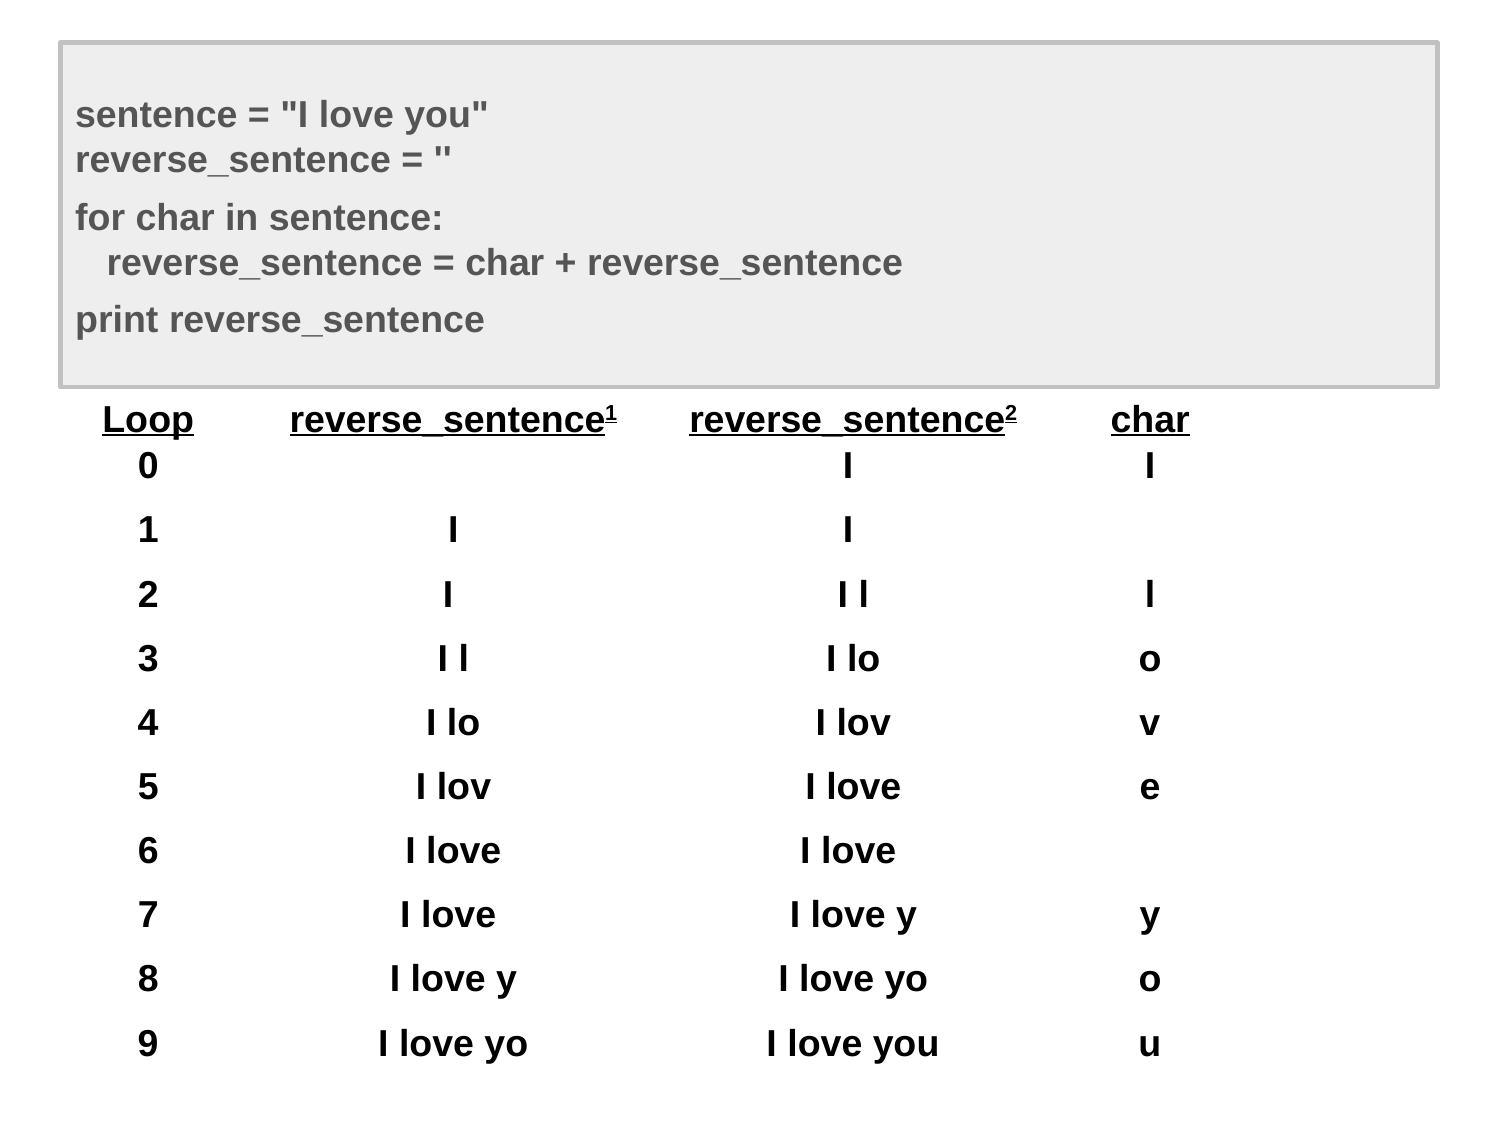

sentence = "I love you"
reverse_sentence = ''
for char in sentence:
   reverse_sentence = char + reverse_sentence
print reverse_sentence
Loop
reverse_sentence1
reverse_sentence2
char
0

I
I
1
I
I
2
I
I l
l
3
I l
I lo
o
4
I lo
I lov
v
5
I lov
I love
e
6
I love
I love
7
I love
I love y
y
8
I love y
I love yo
o
9
I love yo
I love you
u